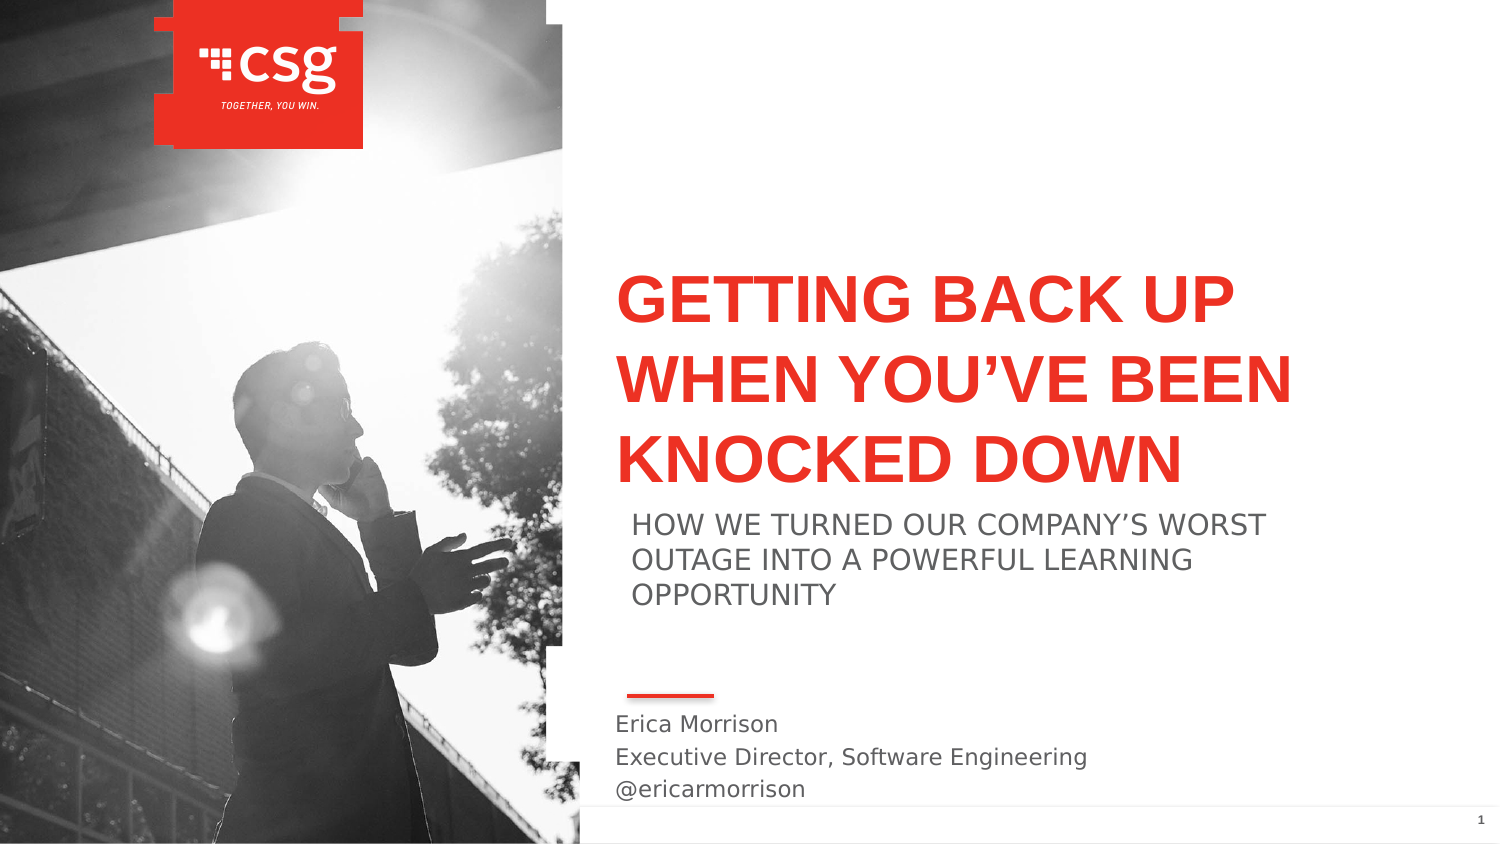

Getting back up when you’ve been knocked down
How We Turned Our Company’s Worst Outage into a Powerful Learning Opportunity
Erica Morrison
Executive Director, Software Engineering
@ericarmorrison
1